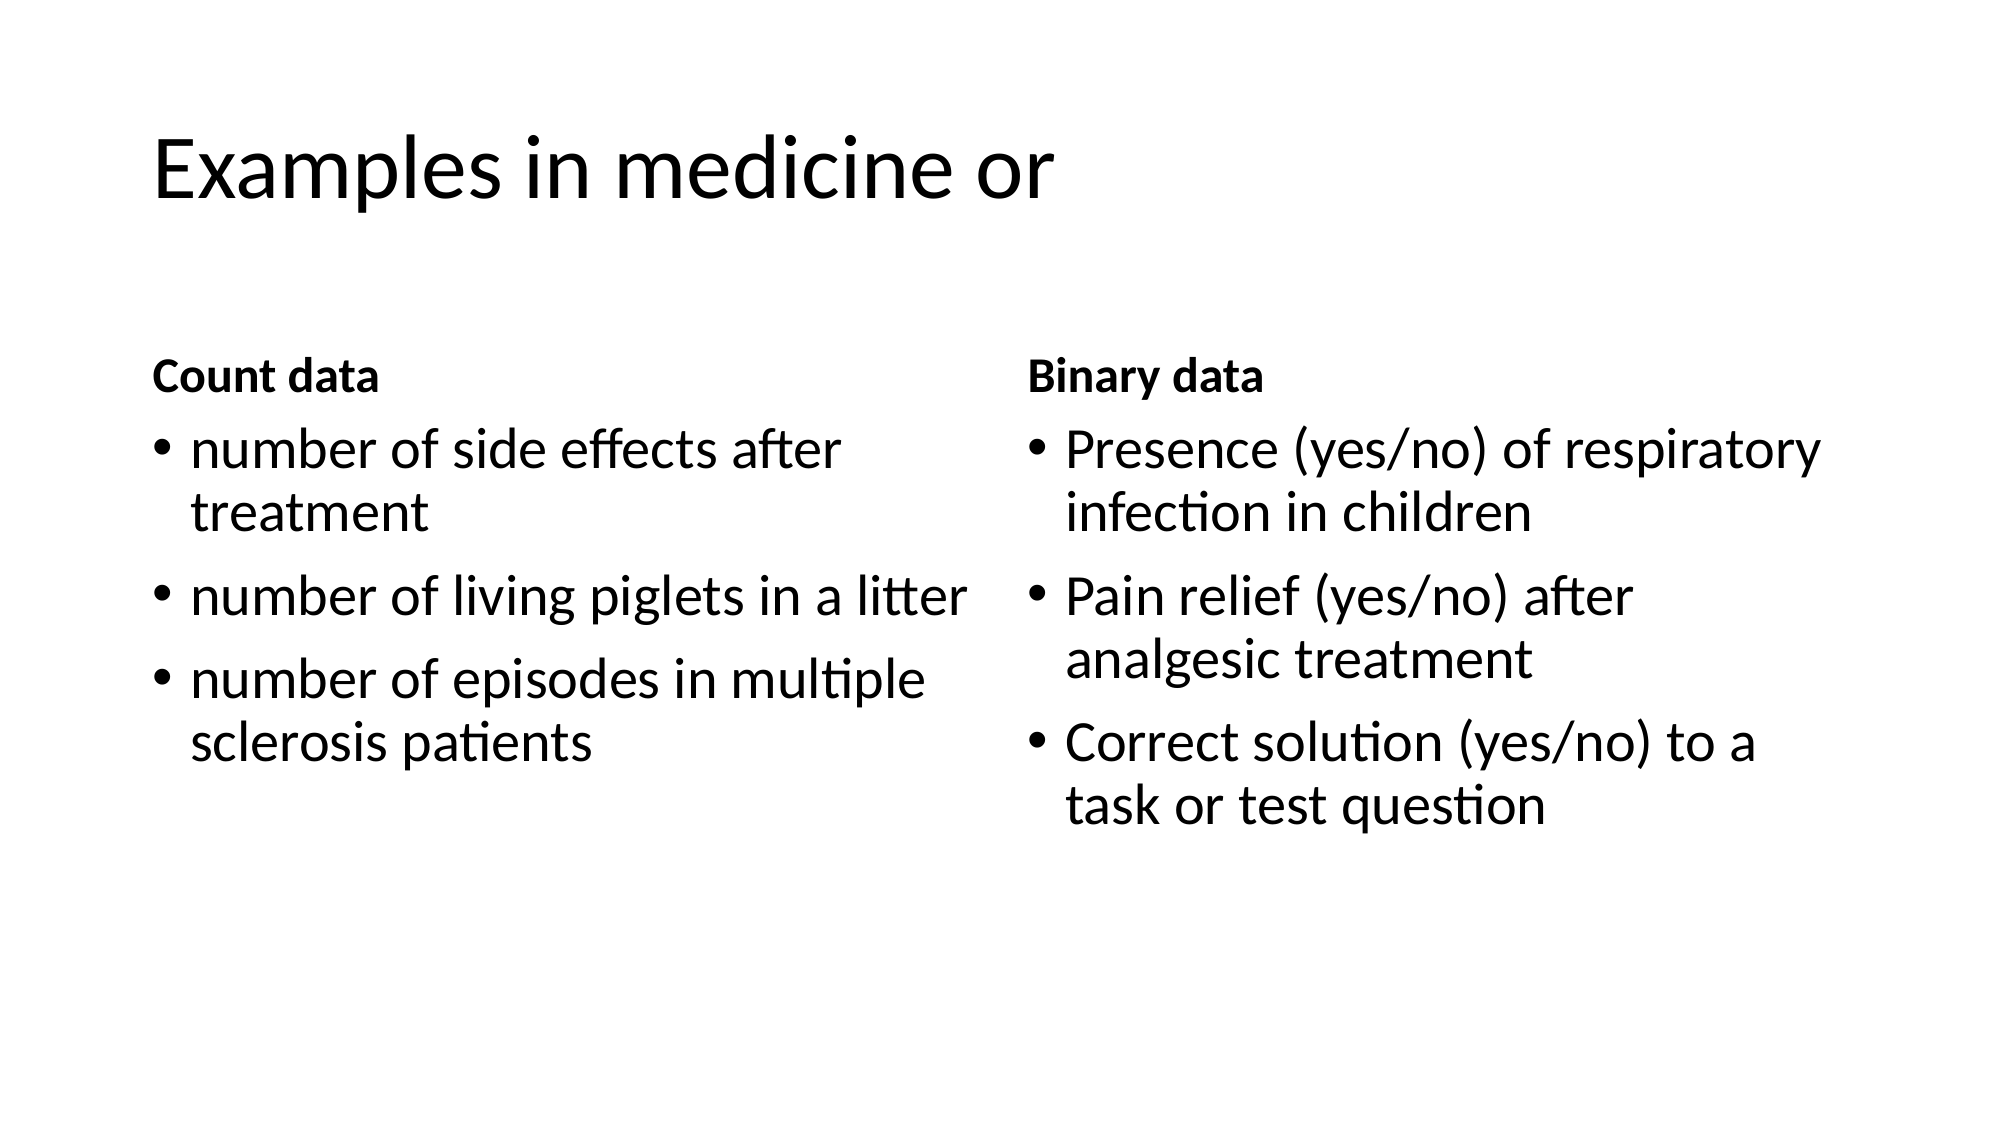

# Examples in medicine or
Count data
Binary data
number of side effects after treatment
number of living piglets in a litter
number of episodes in multiple sclerosis patients

Presence (yes/no) of respiratory infection in children
Pain relief (yes/no) after analgesic treatment
Correct solution (yes/no) to a task or test question